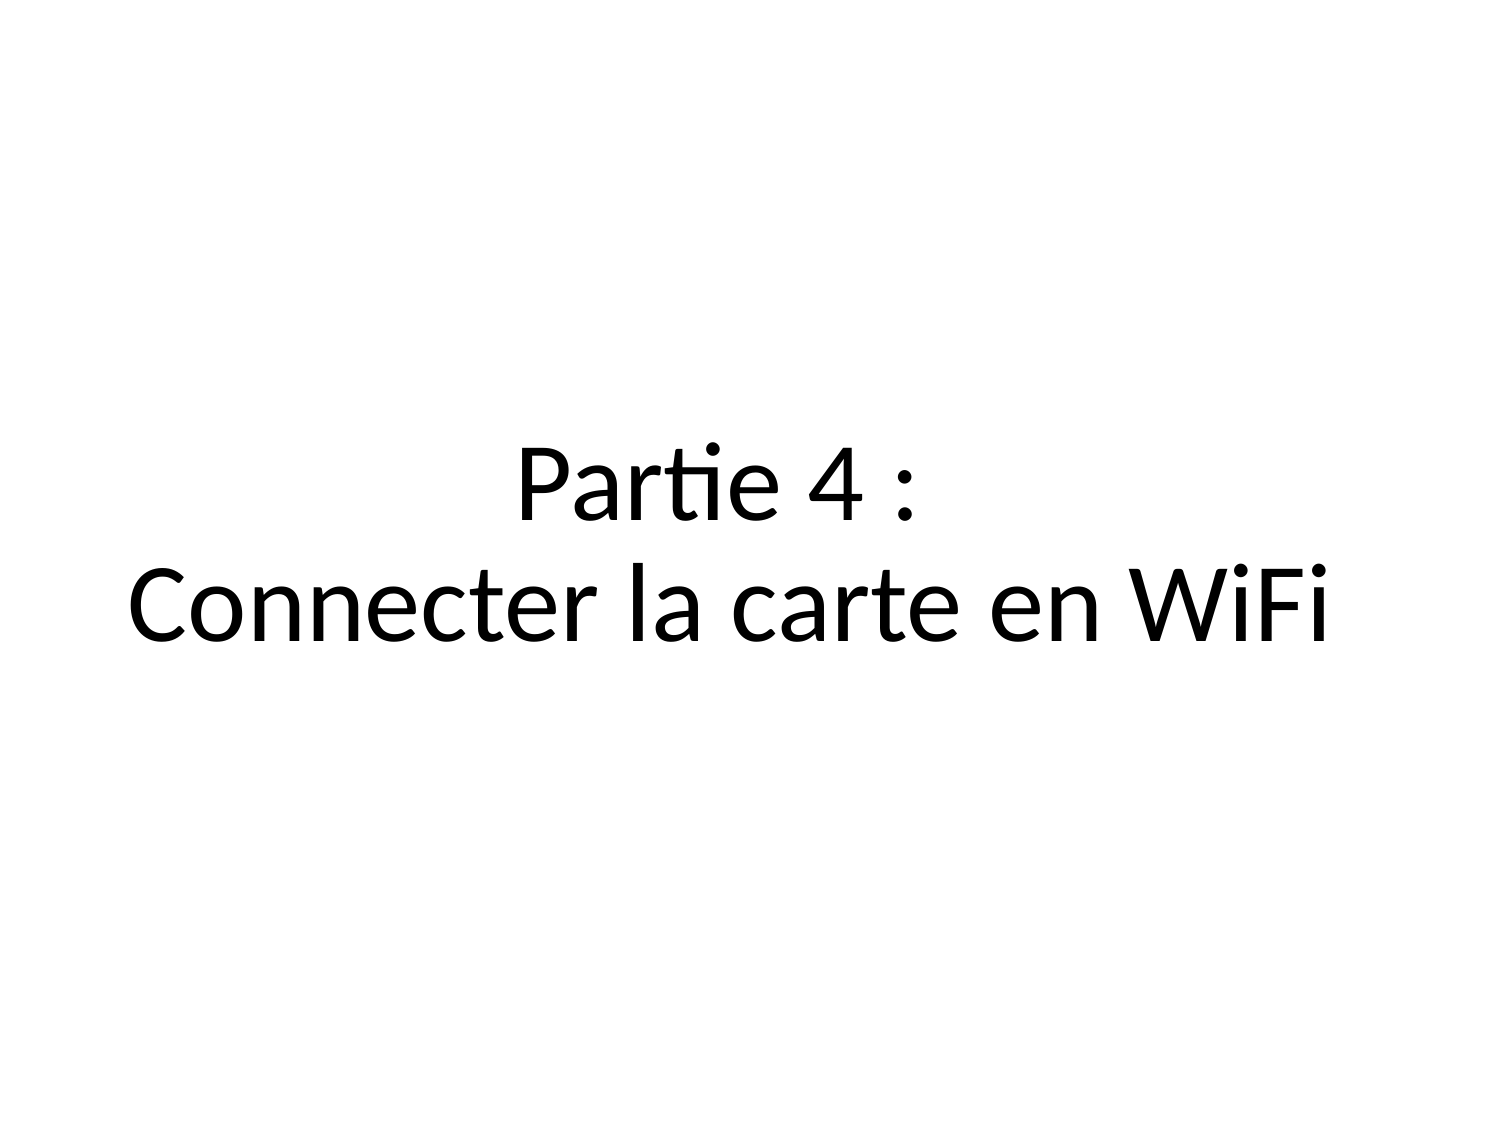

# Partie 4 : Connecter la carte en WiFi